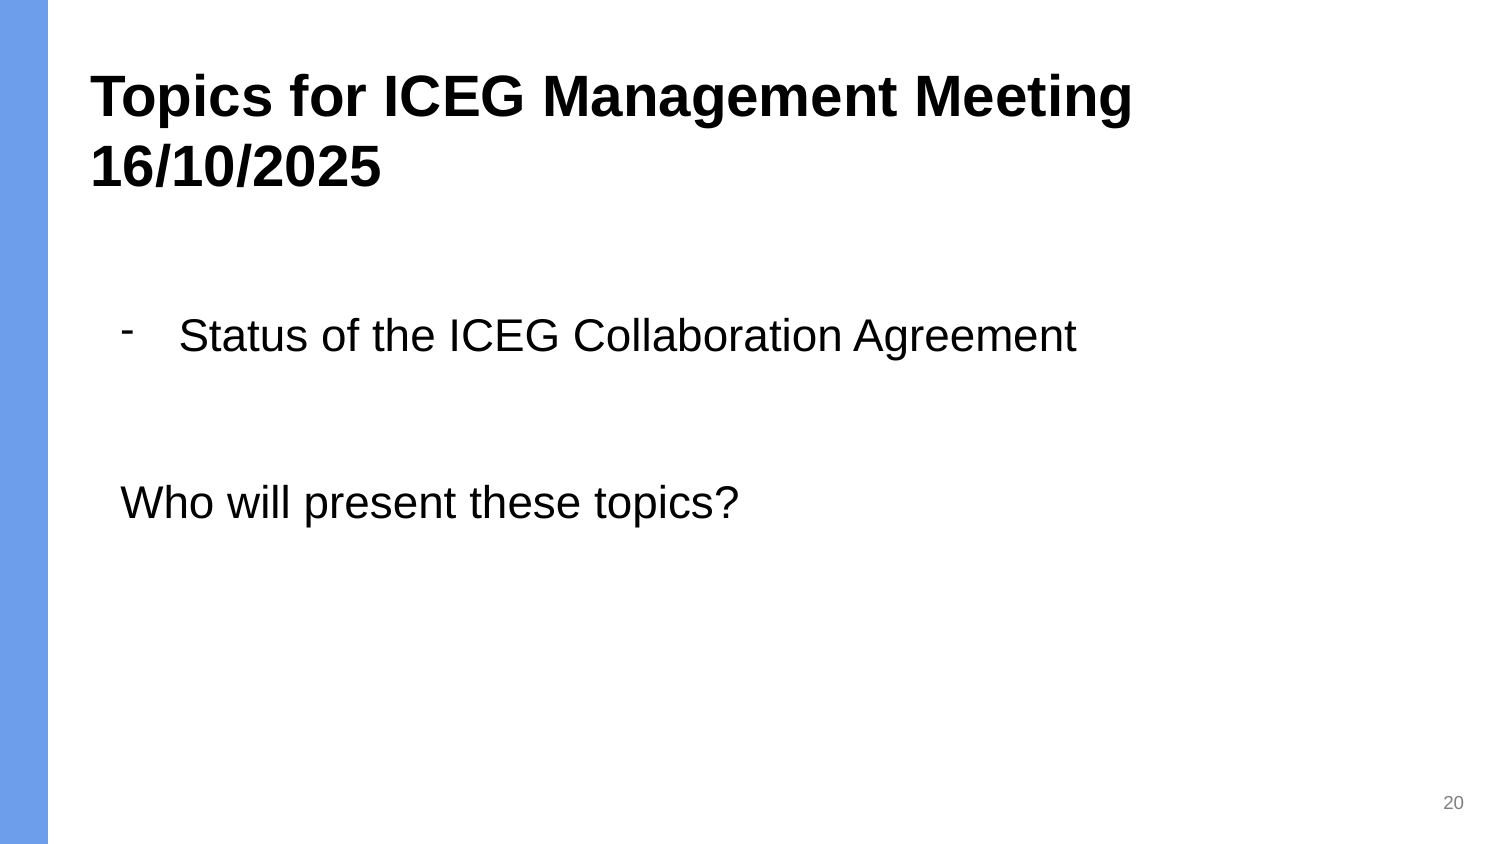

# Topics for ICEG Management Meeting 16/10/2025

Status of the ICEG Collaboration Agreement

Who will present these topics?
20